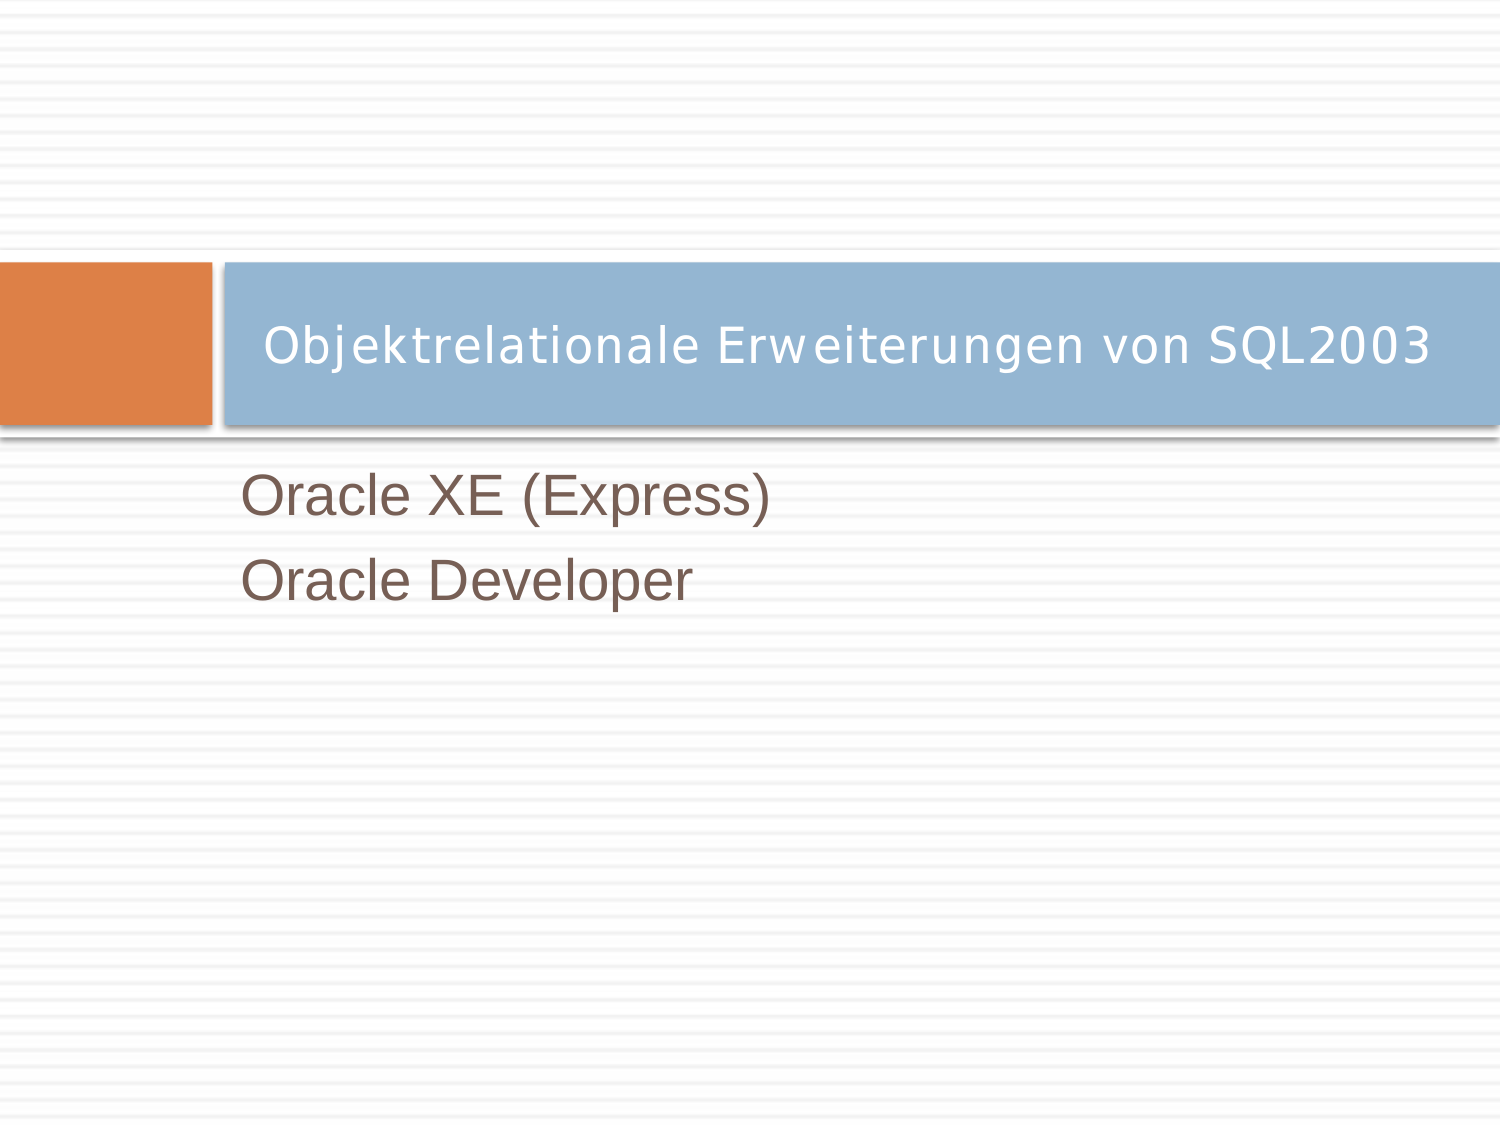

# Objektrelationale Erweiterungen von SQL2003
Oracle XE (Express)
Oracle Developer